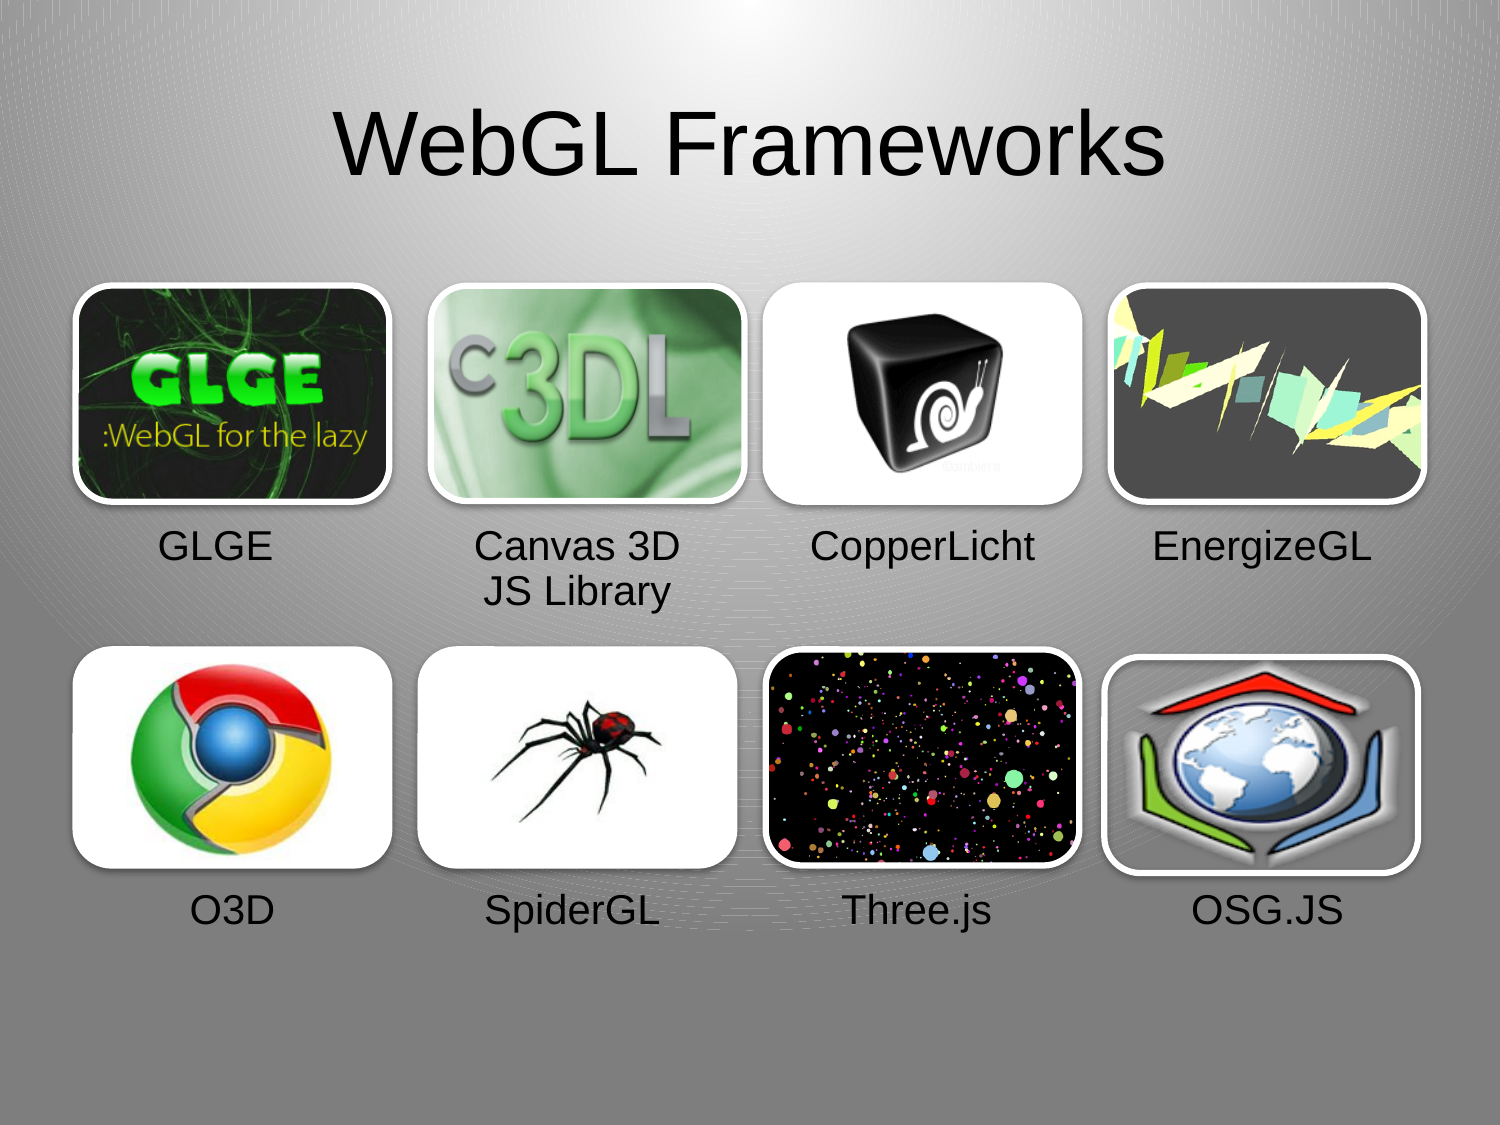

# WebGL Frameworks
GLGE
Canvas 3D JS Library
CopperLicht
EnergizeGL
O3D
SpiderGL
Three.js
OSG.JS